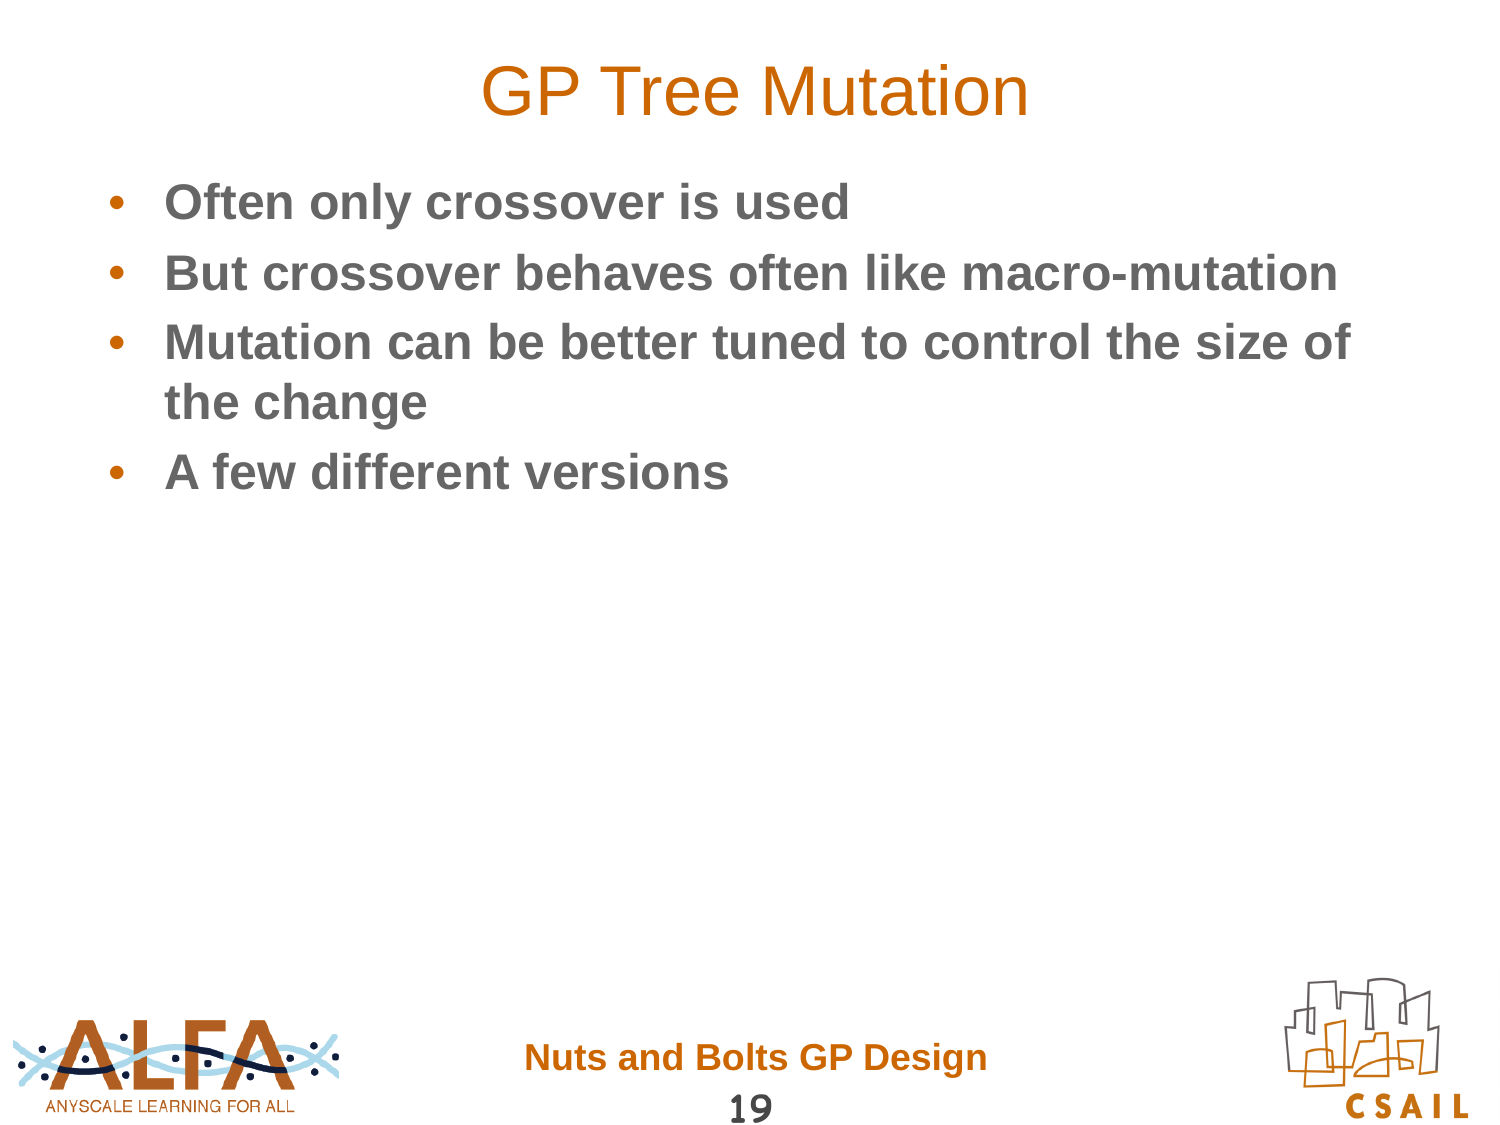

# GP Tree Mutation
Often only crossover is used
But crossover behaves often like macro-mutation
Mutation can be better tuned to control the size of the change
A few different versions
Nuts and Bolts GP Design
19